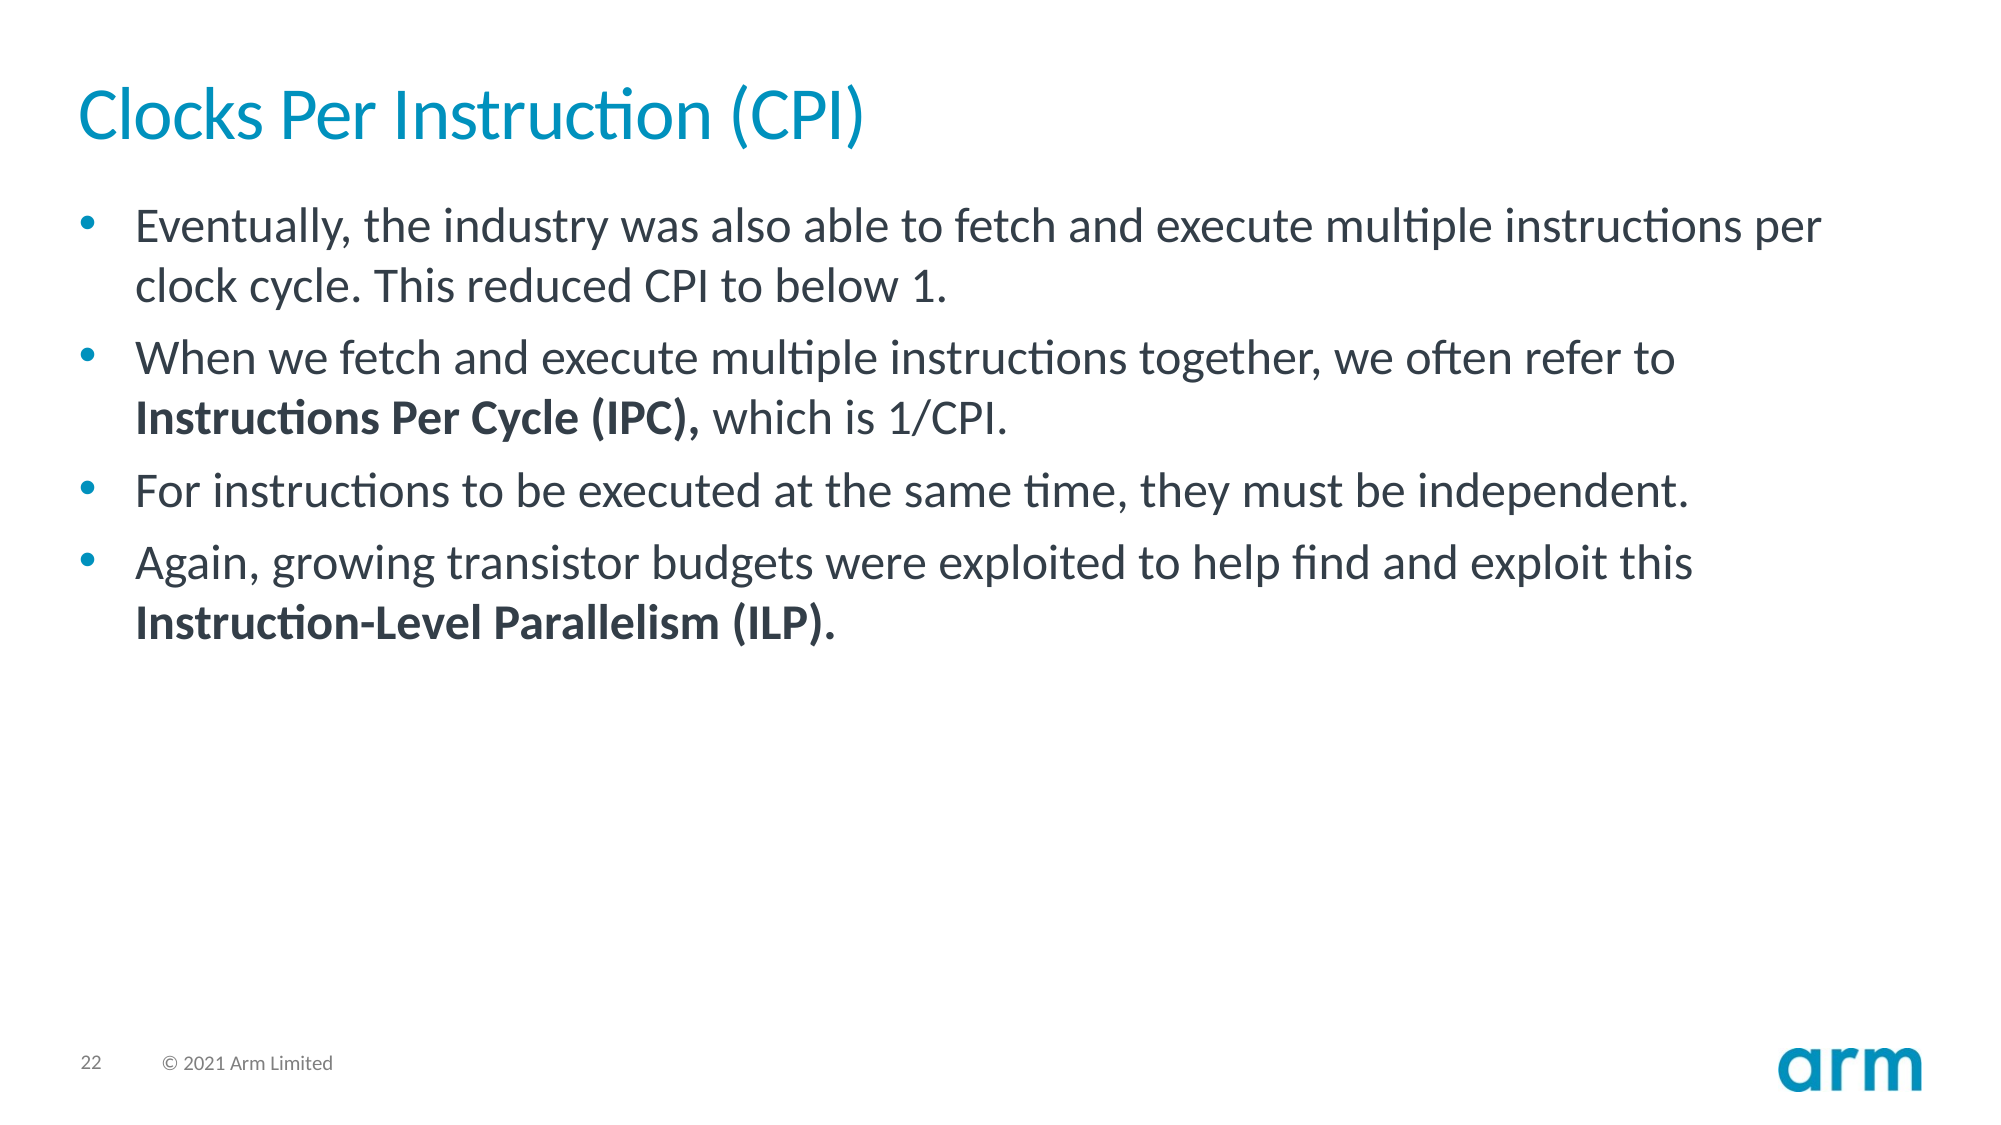

# Clocks Per Instruction (CPI)
Eventually, the industry was also able to fetch and execute multiple instructions per clock cycle. This reduced CPI to below 1.
When we fetch and execute multiple instructions together, we often refer to Instructions Per Cycle (IPC), which is 1/CPI.
For instructions to be executed at the same time, they must be independent.
Again, growing transistor budgets were exploited to help find and exploit this Instruction-Level Parallelism (ILP).